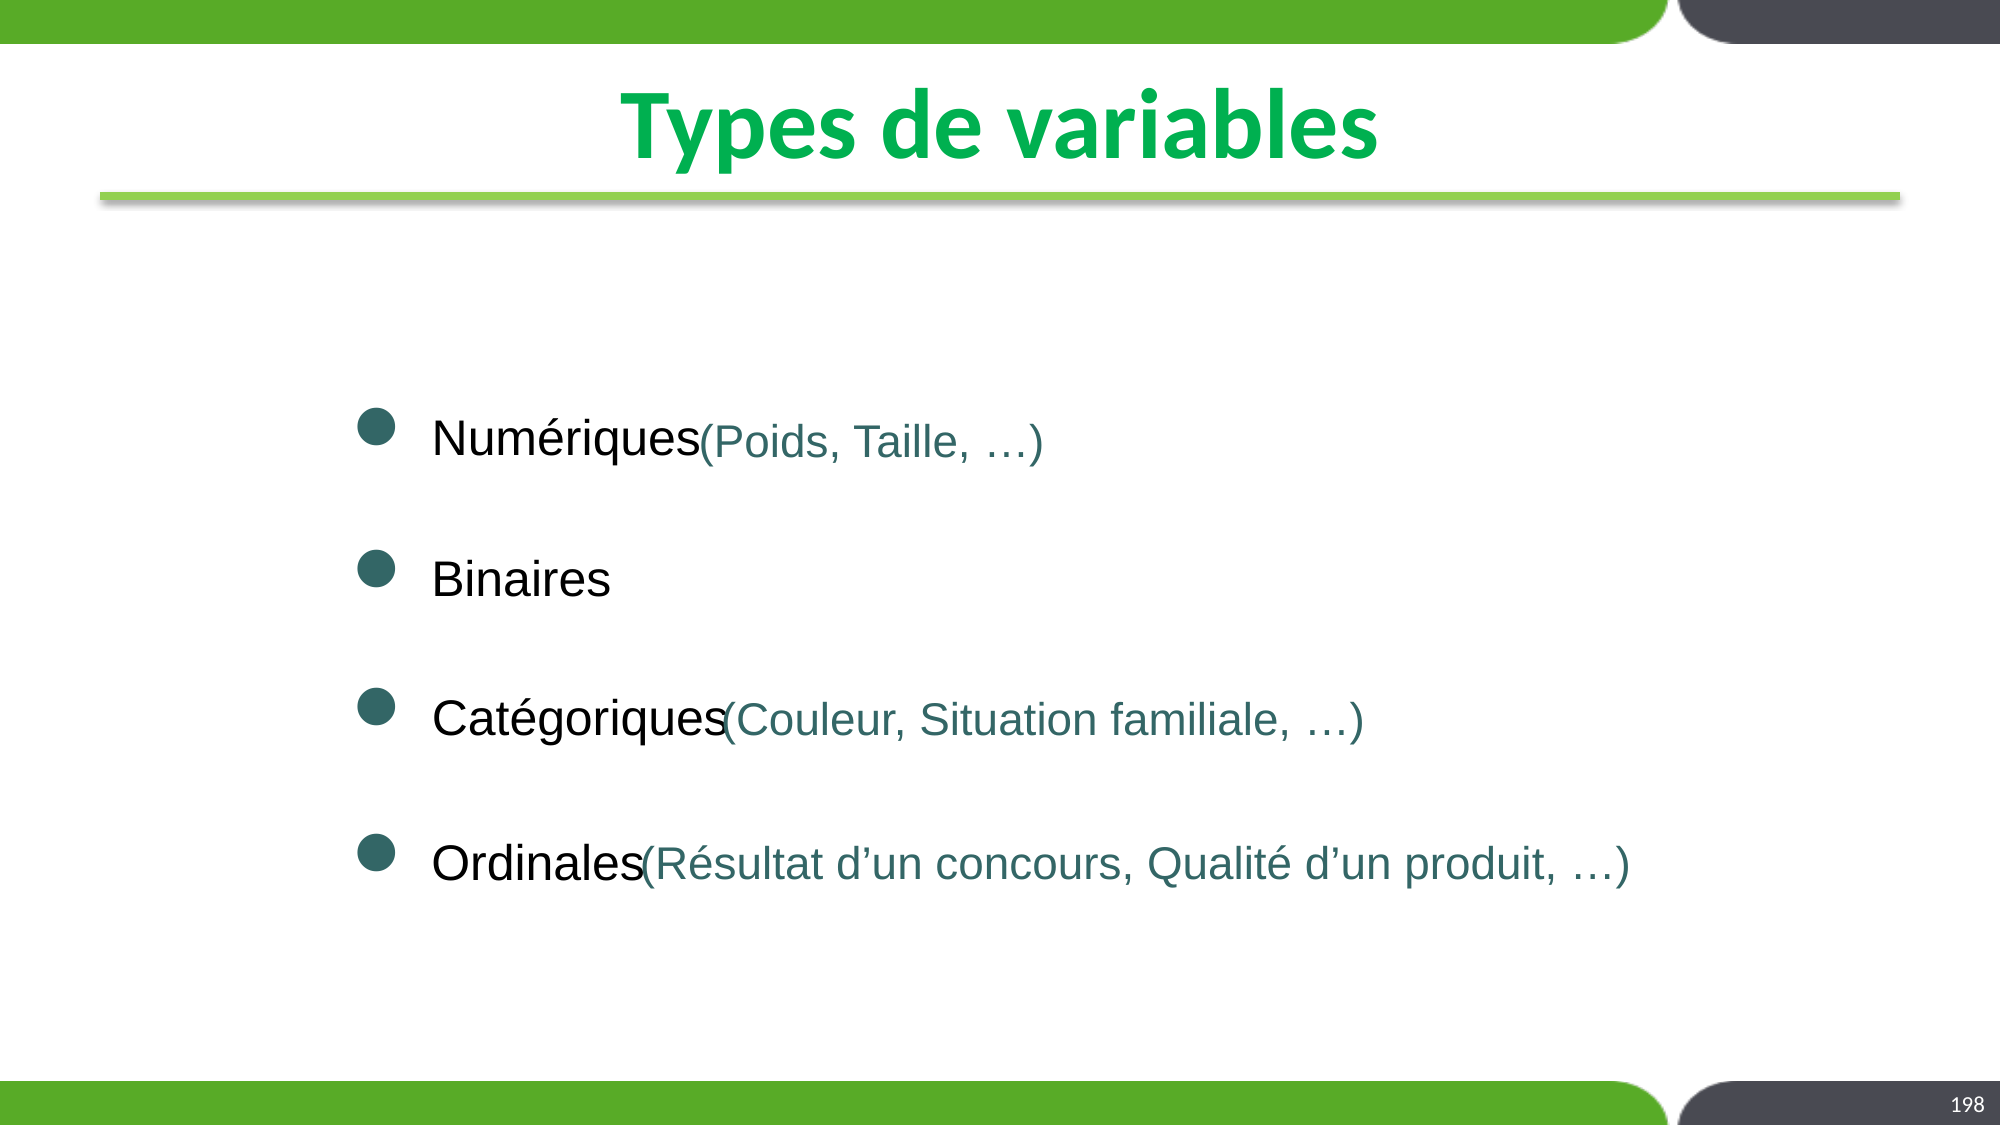

# Types de variables
 Numériques
(Poids, Taille, …)
 Binaires
 Catégoriques
(Couleur, Situation familiale, …)
 Ordinales
(Résultat d’un concours, Qualité d’un produit, …)
198